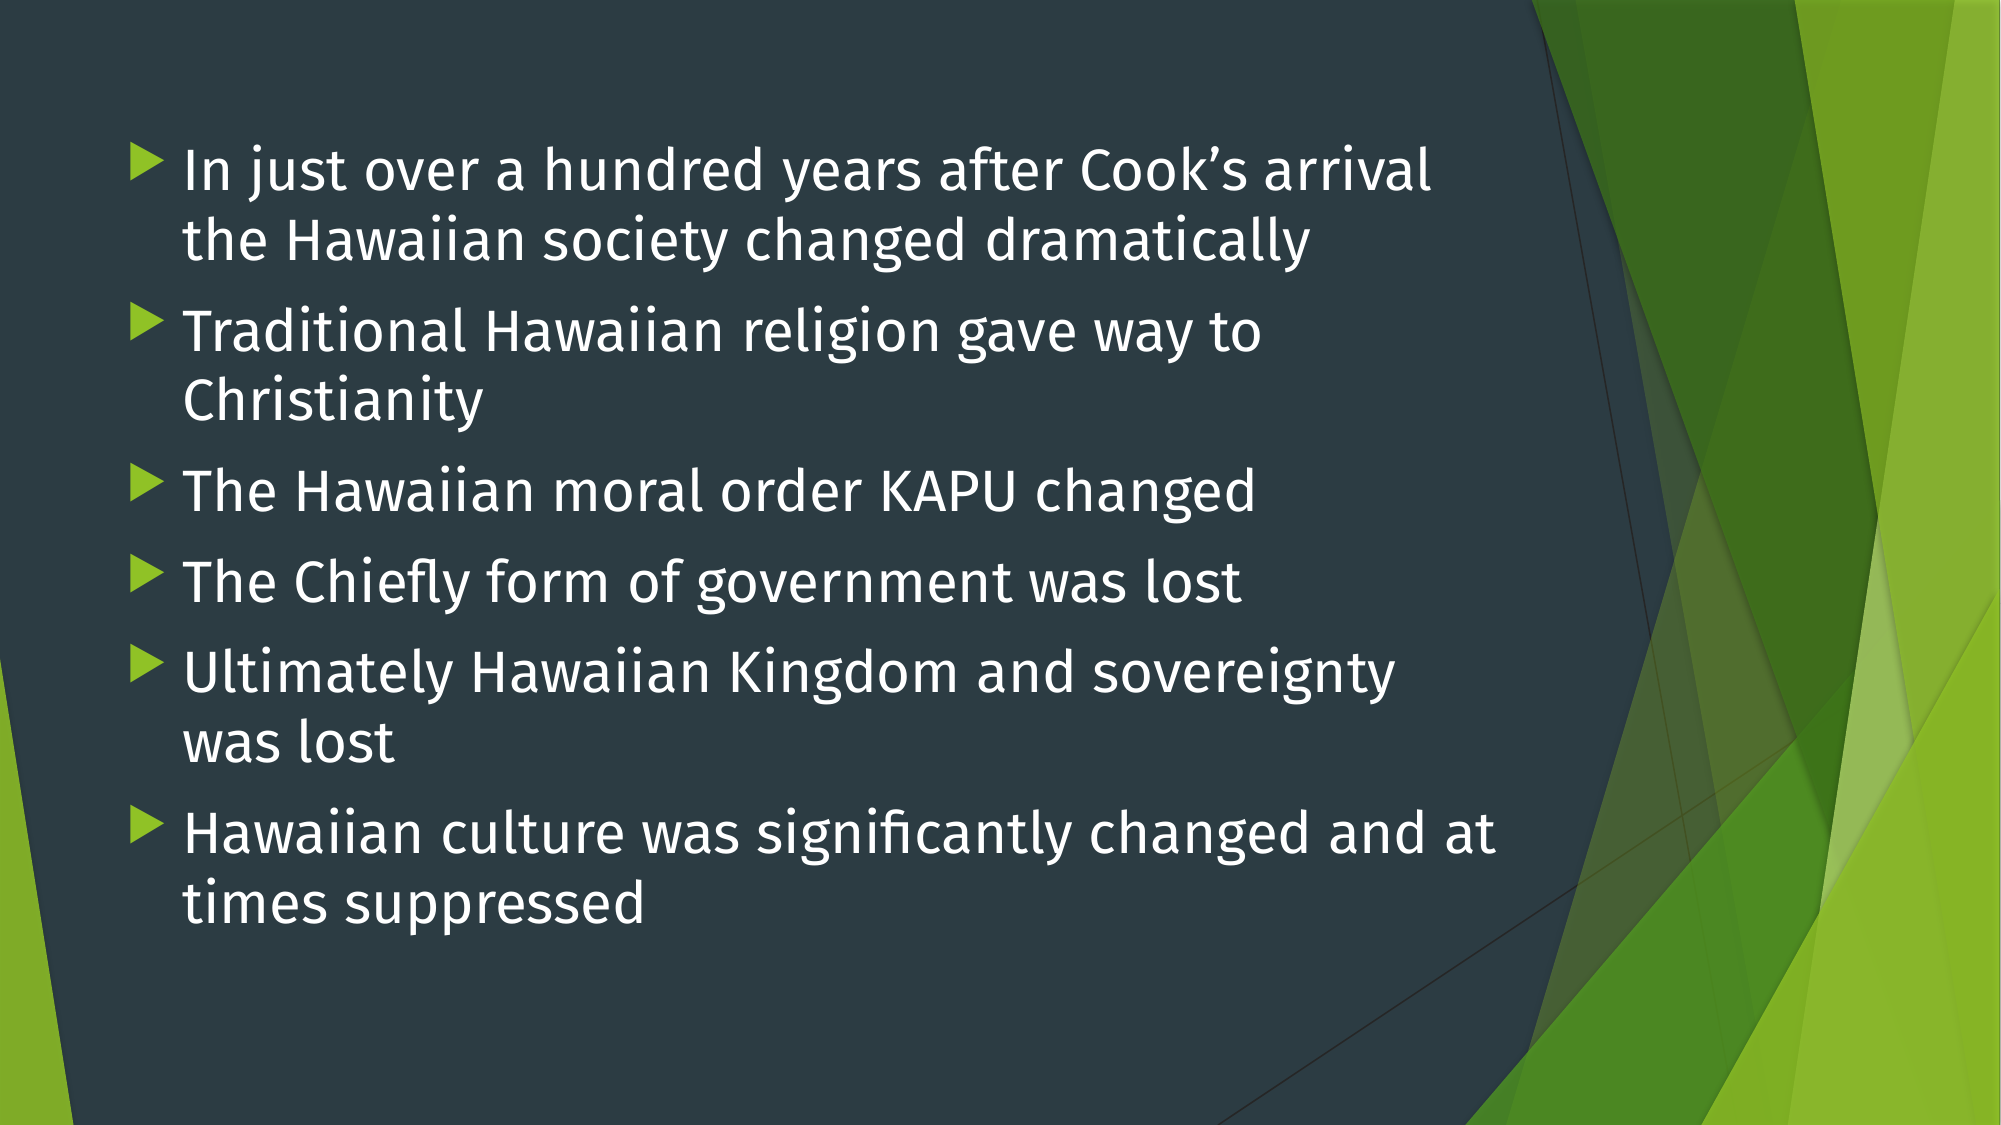

#
In just over a hundred years after Cook’s arrival the Hawaiian society changed dramatically
Traditional Hawaiian religion gave way to Christianity
The Hawaiian moral order KAPU changed
The Chiefly form of government was lost
Ultimately Hawaiian Kingdom and sovereignty was lost
Hawaiian culture was significantly changed and at times suppressed